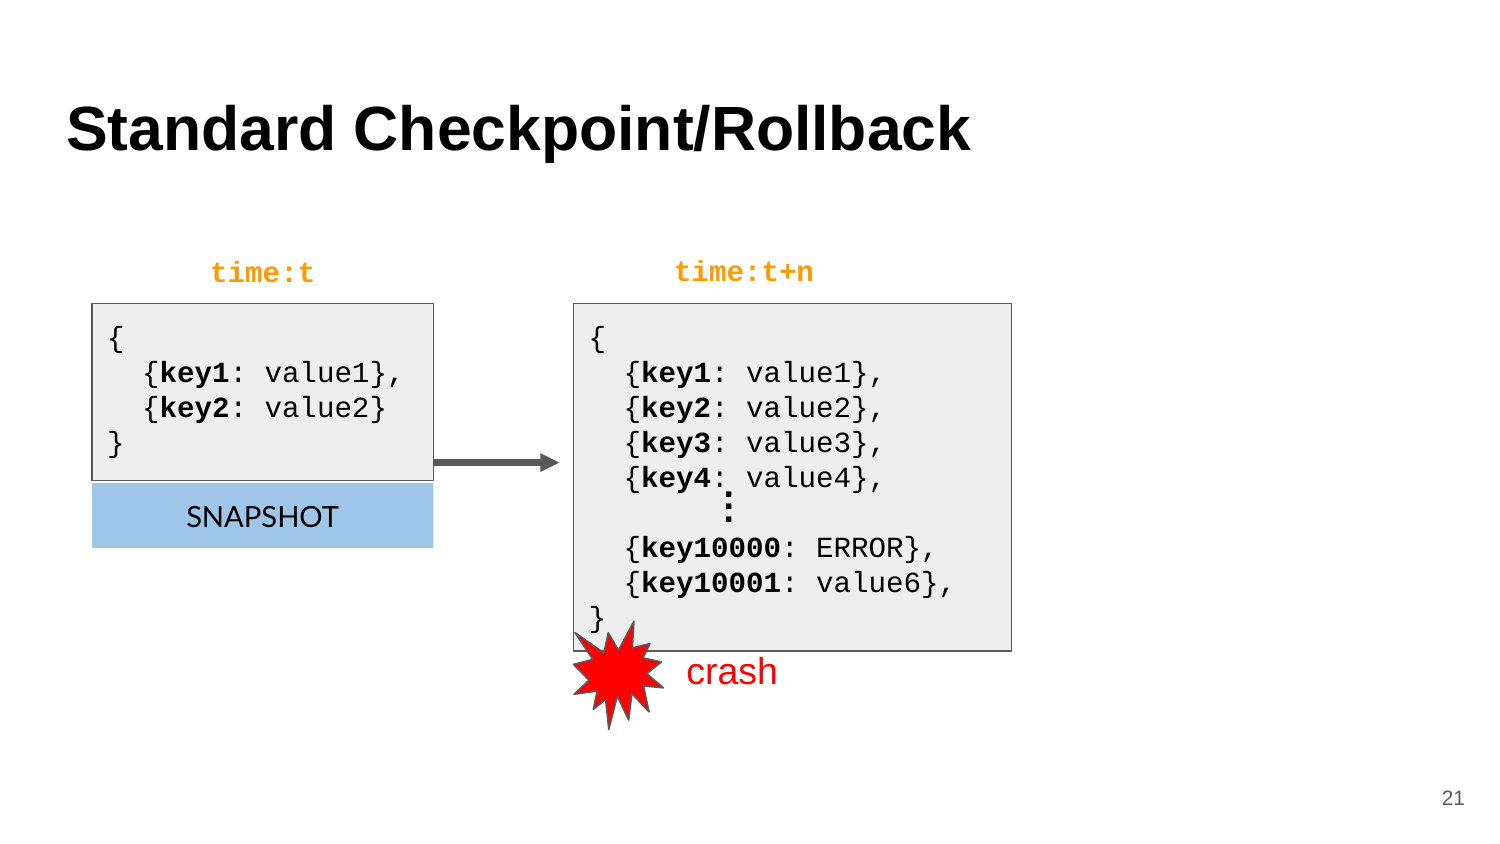

# Standard Checkpoint/Rollback
time:t+n
time:t
{
  {key1: value1},
  {key2: value2},
  {key3: value3},
  {key4: value4},

  {key10000: ERROR},
  {key10001: value6},
}
{
  {key1: value1},
  {key2: value2}
}

.
.
.
SNAPSHOT

crash
21